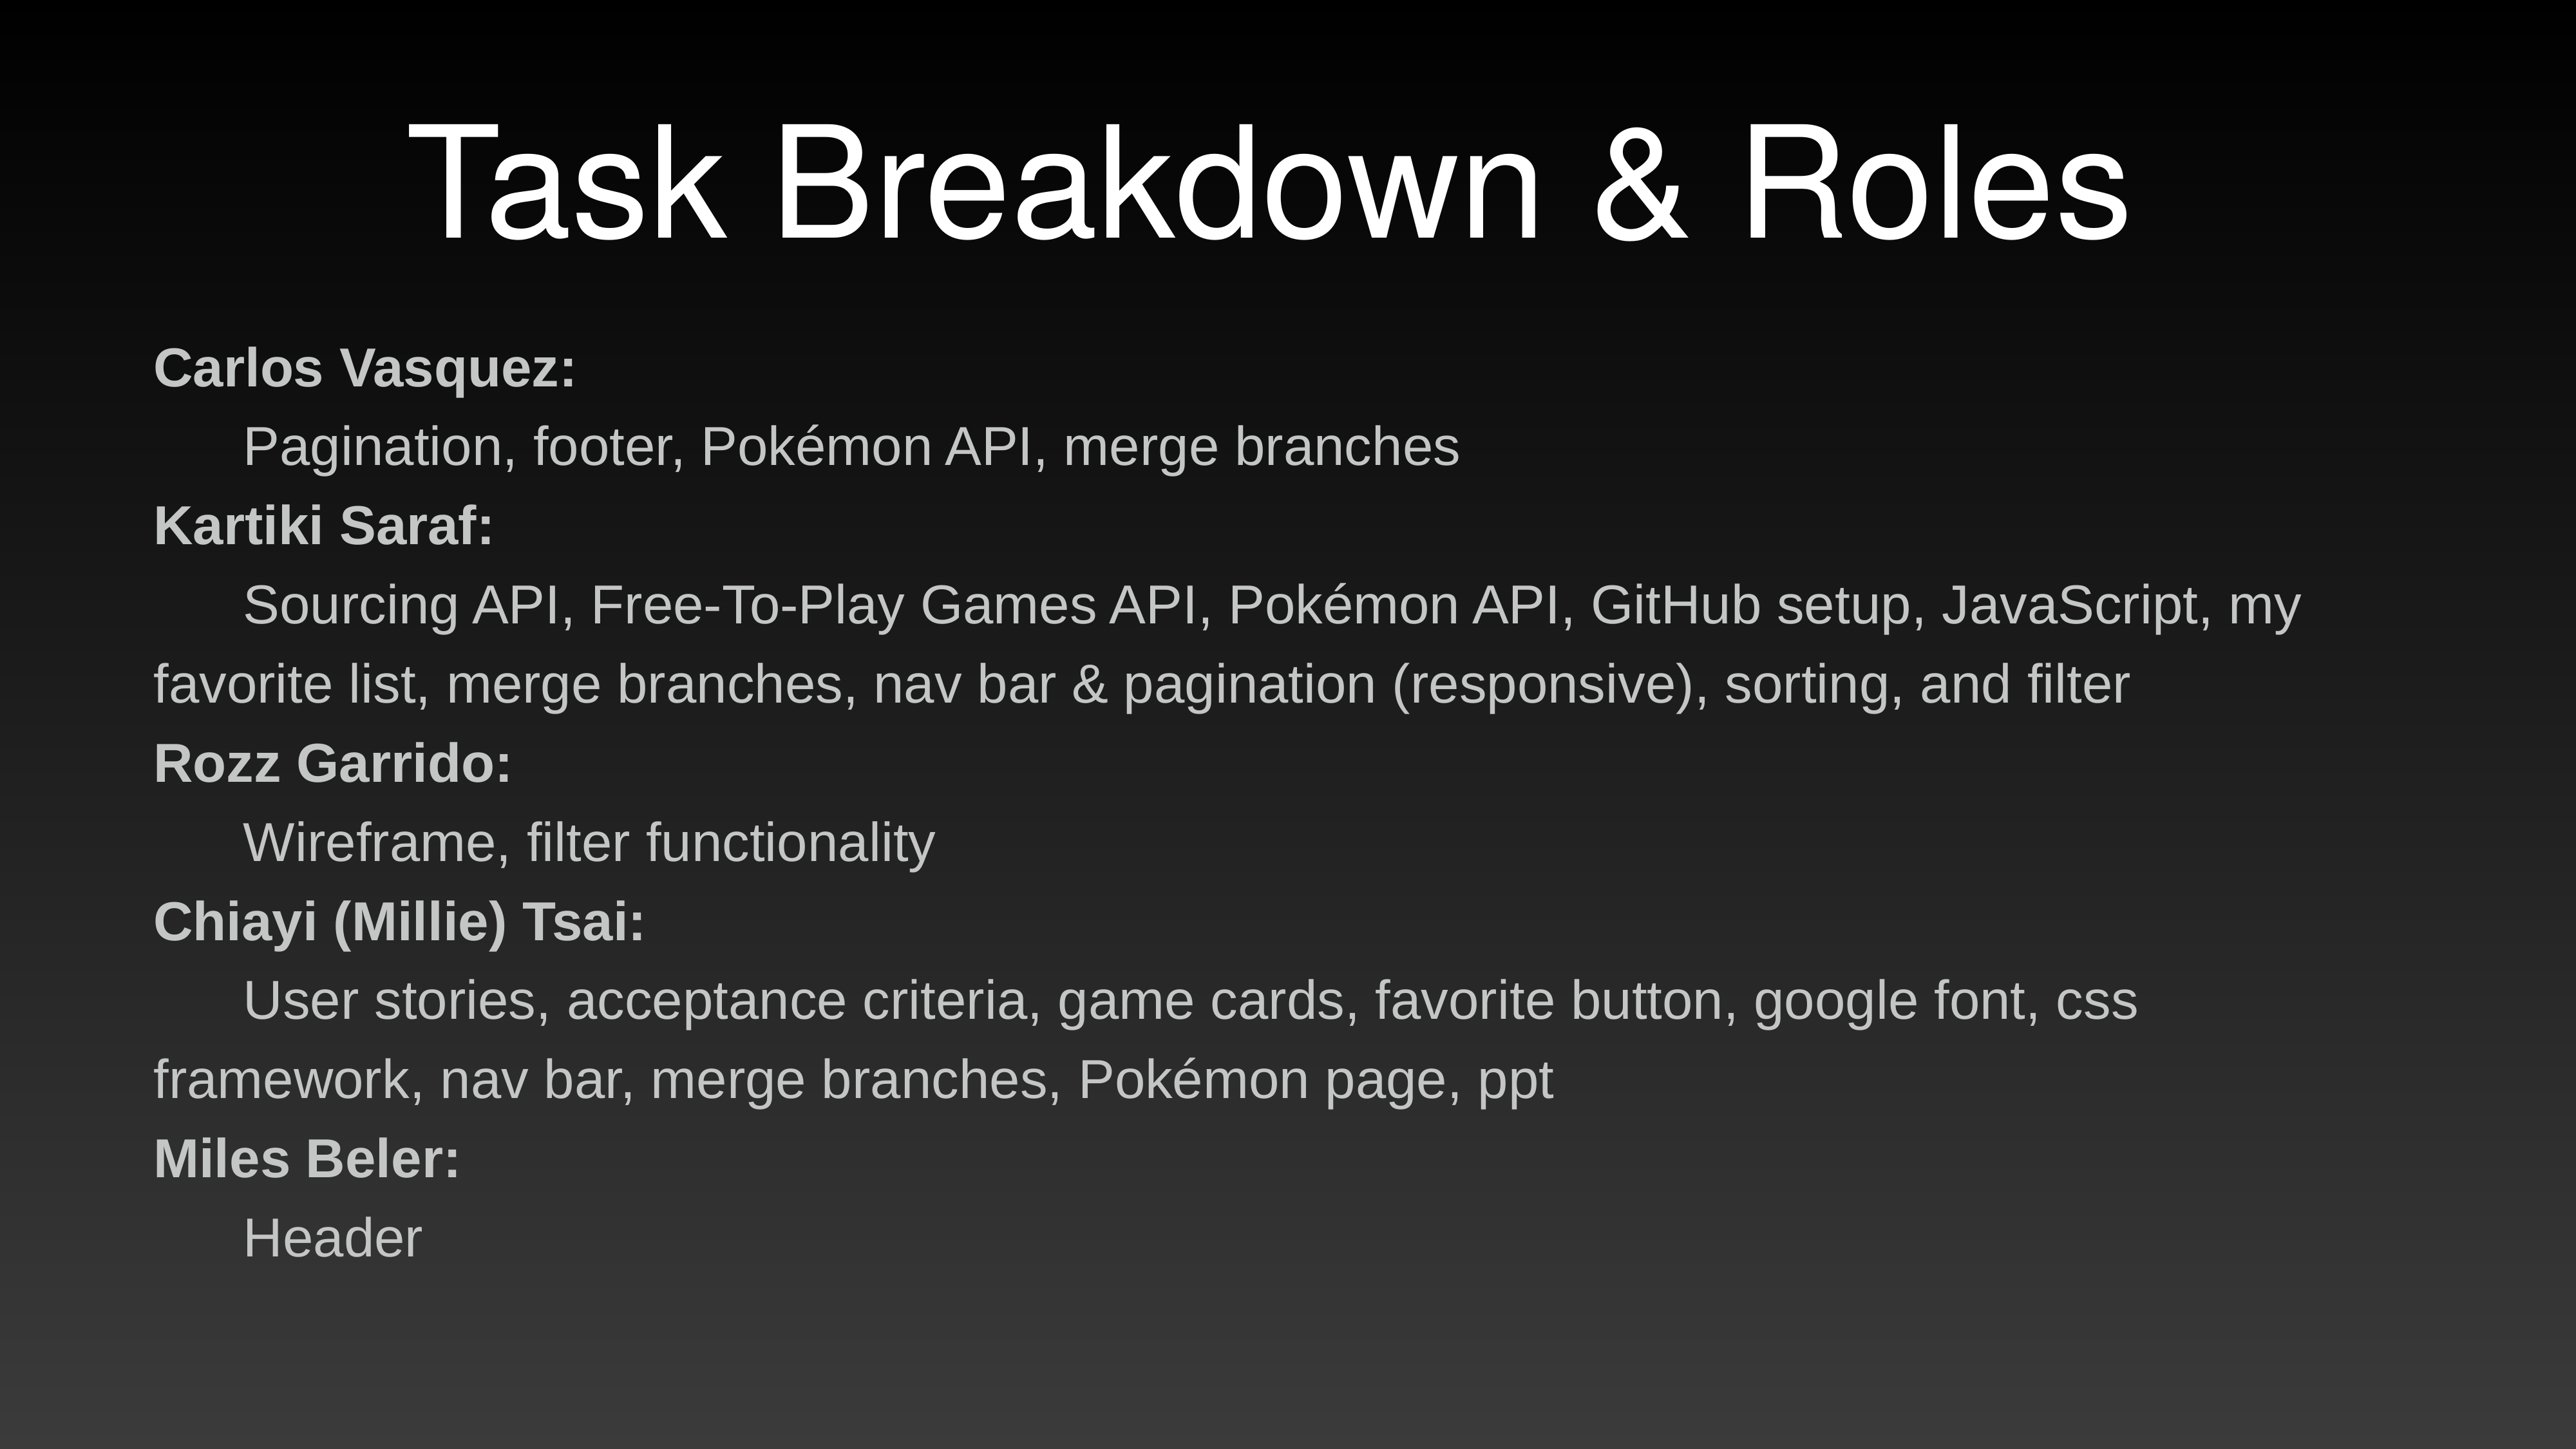

Task Breakdown & Roles
Carlos Vasquez:
	Pagination, footer, Pokémon API, merge branches
Kartiki Saraf:
	Sourcing API, Free-To-Play Games API, Pokémon API, GitHub setup, JavaScript, my favorite list, merge branches, nav bar & pagination (responsive), sorting, and filter
Rozz Garrido:
	Wireframe, filter functionality
Chiayi (Millie) Tsai:
	User stories, acceptance criteria, game cards, favorite button, google font, css framework, nav bar, merge branches, Pokémon page, ppt
Miles Beler:
	Header